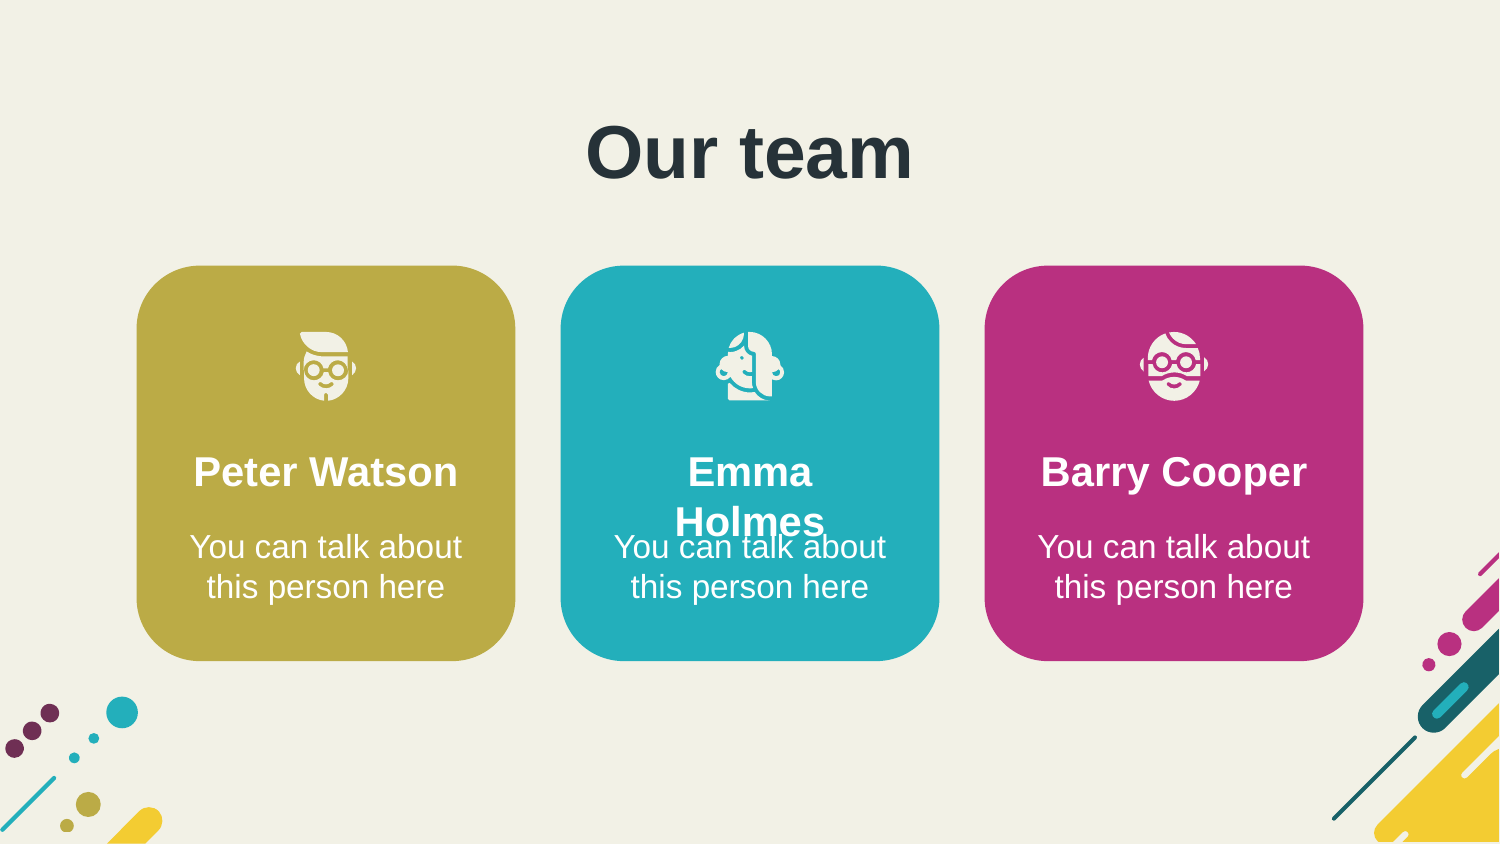

# Our team

Peter Watson
Emma Holmes
Barry Cooper
You can talk about this person here
You can talk about this person here
You can talk about this person here